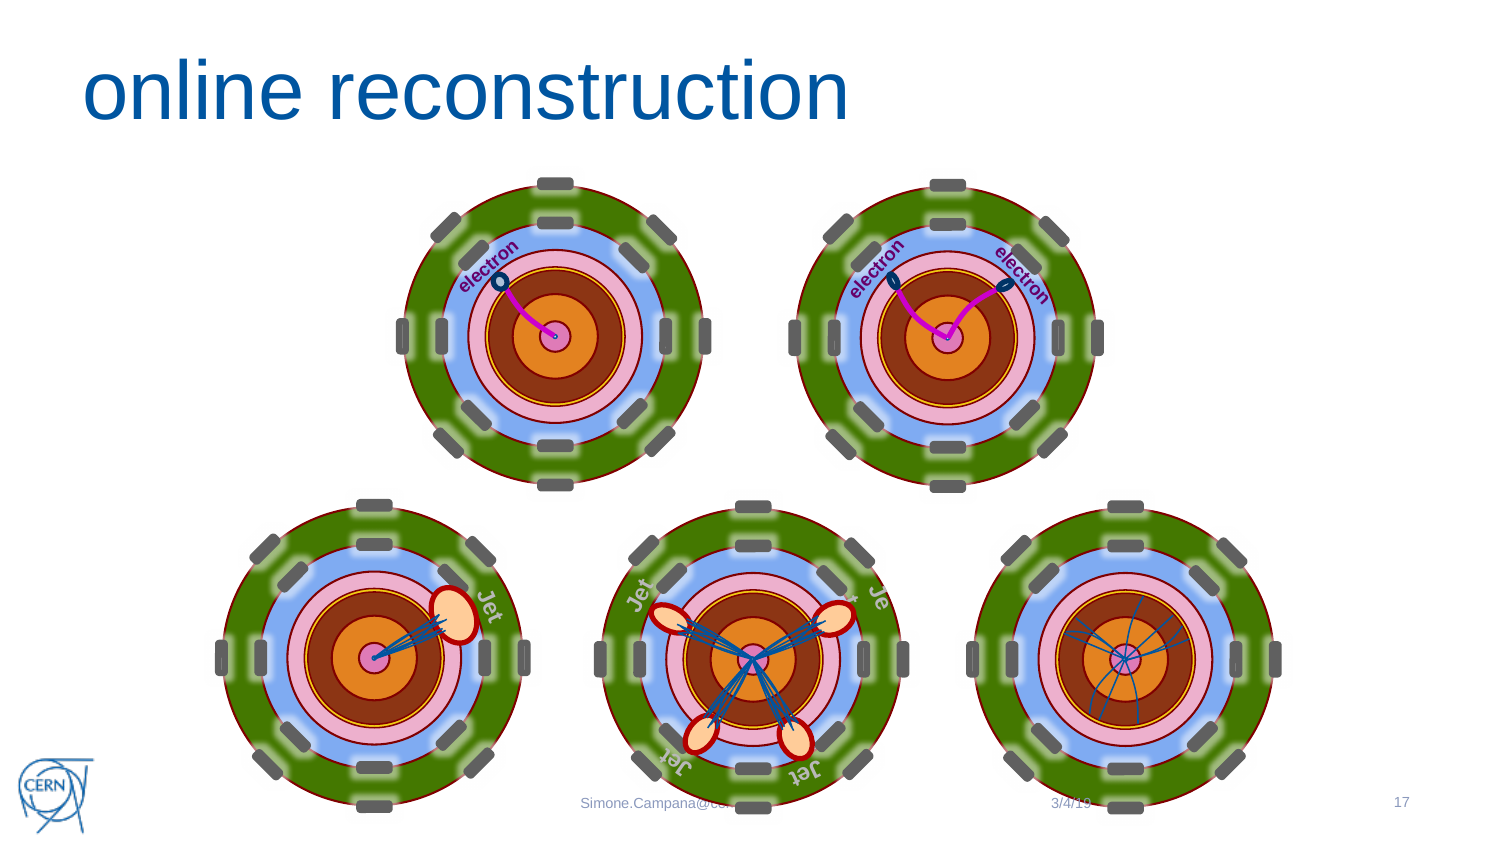

# online reconstruction

electron

electron
electron

Jet

Jet
Jet

Jet
Jet

17
3/4/19
Simone.Campana@cern.ch